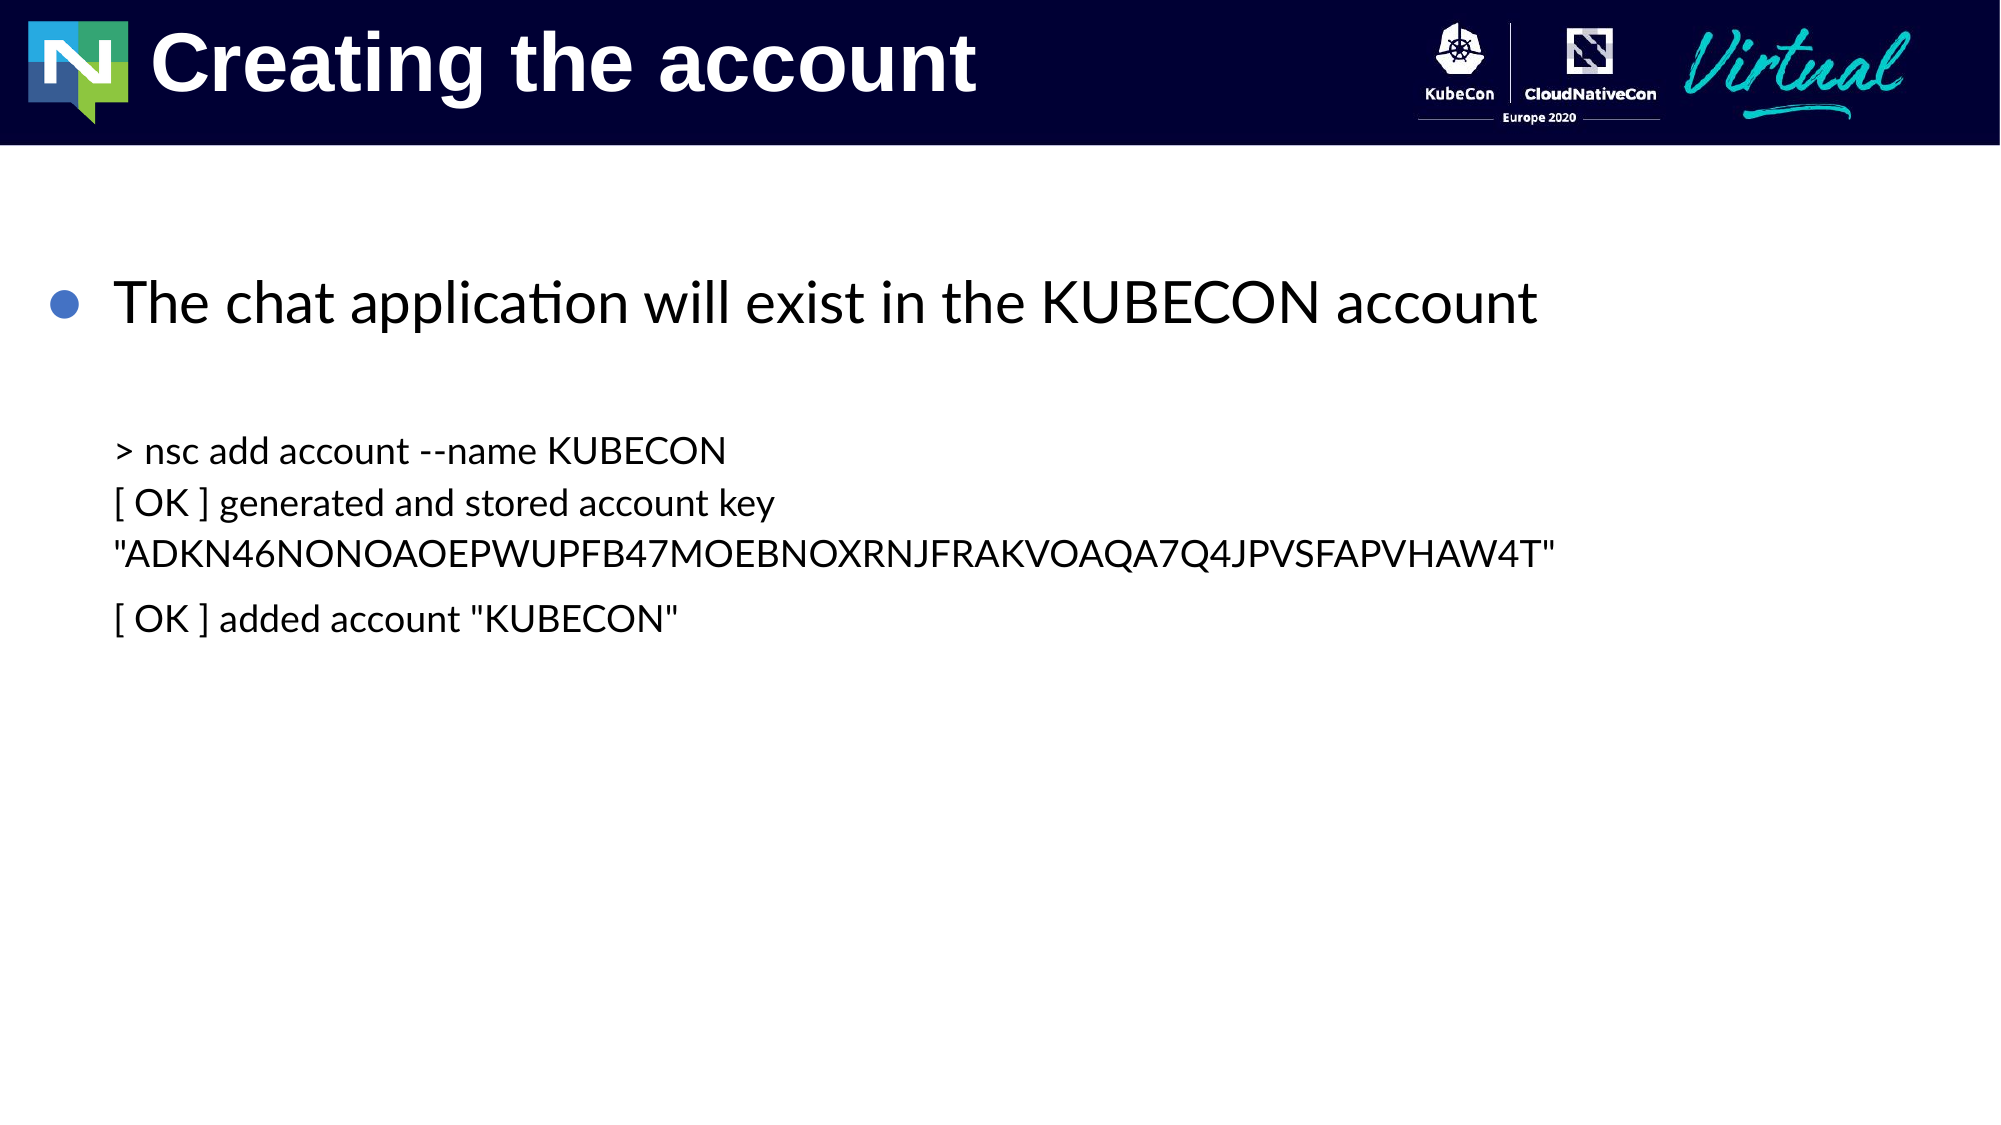

Creating the account
The chat application will exist in the KUBECON account

> nsc add account --name KUBECON
[ OK ] generated and stored account key "ADKN46NONOAOEPWUPFB47MOEBNOXRNJFRAKVOAQA7Q4JPVSFAPVHAW4T"
[ OK ] added account "KUBECON"